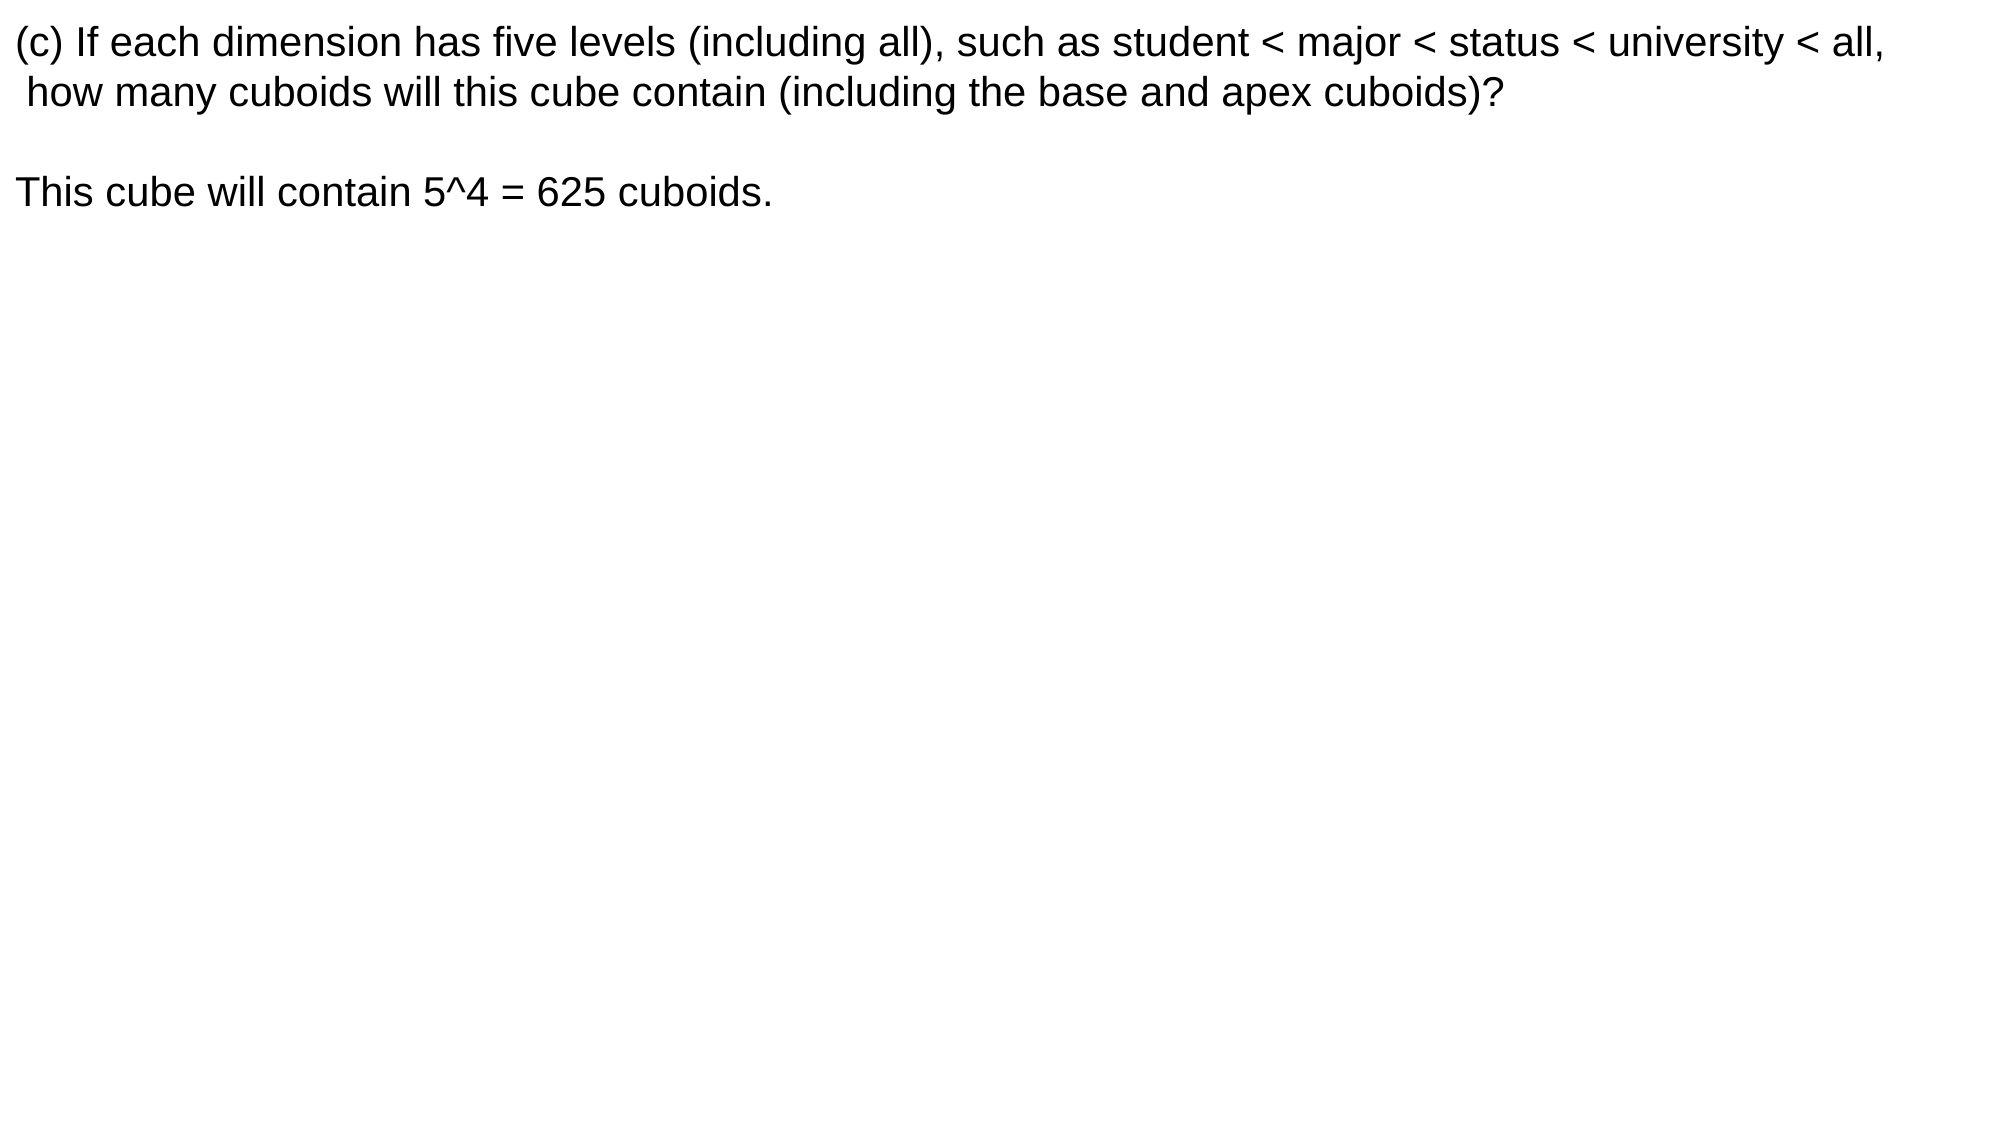

(c) If each dimension has five levels (including all), such as student < major < status < university < all,
 how many cuboids will this cube contain (including the base and apex cuboids)?

This cube will contain 5^4 = 625 cuboids.